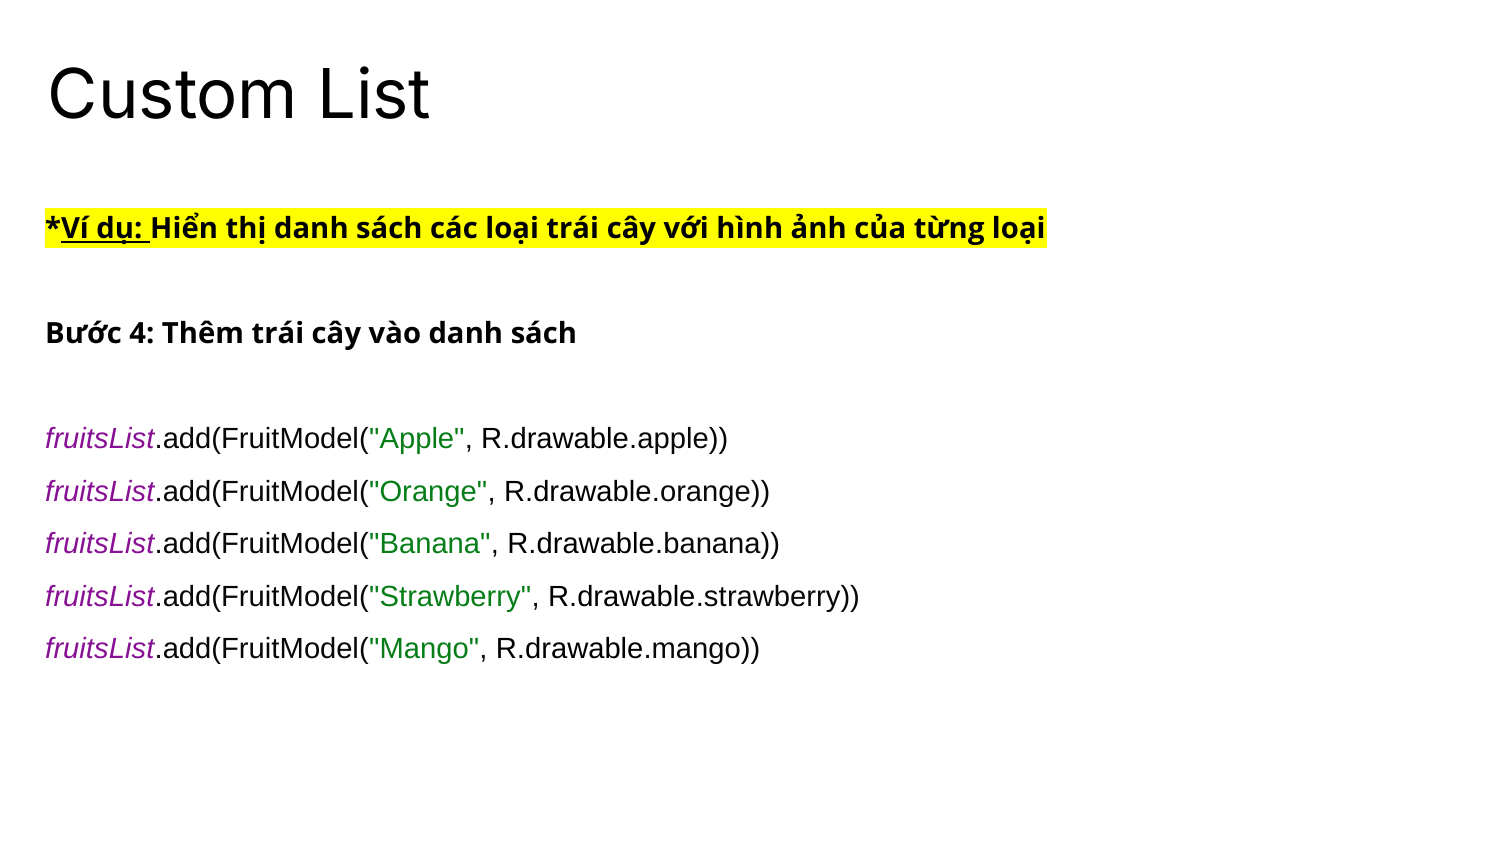

# Custom List
*Ví dụ: Hiển thị danh sách các loại trái cây với hình ảnh của từng loại

Bước 4: Thêm trái cây vào danh sách

fruitsList.add(FruitModel("Apple", R.drawable.apple))
fruitsList.add(FruitModel("Orange", R.drawable.orange))
fruitsList.add(FruitModel("Banana", R.drawable.banana))
fruitsList.add(FruitModel("Strawberry", R.drawable.strawberry))
fruitsList.add(FruitModel("Mango", R.drawable.mango))